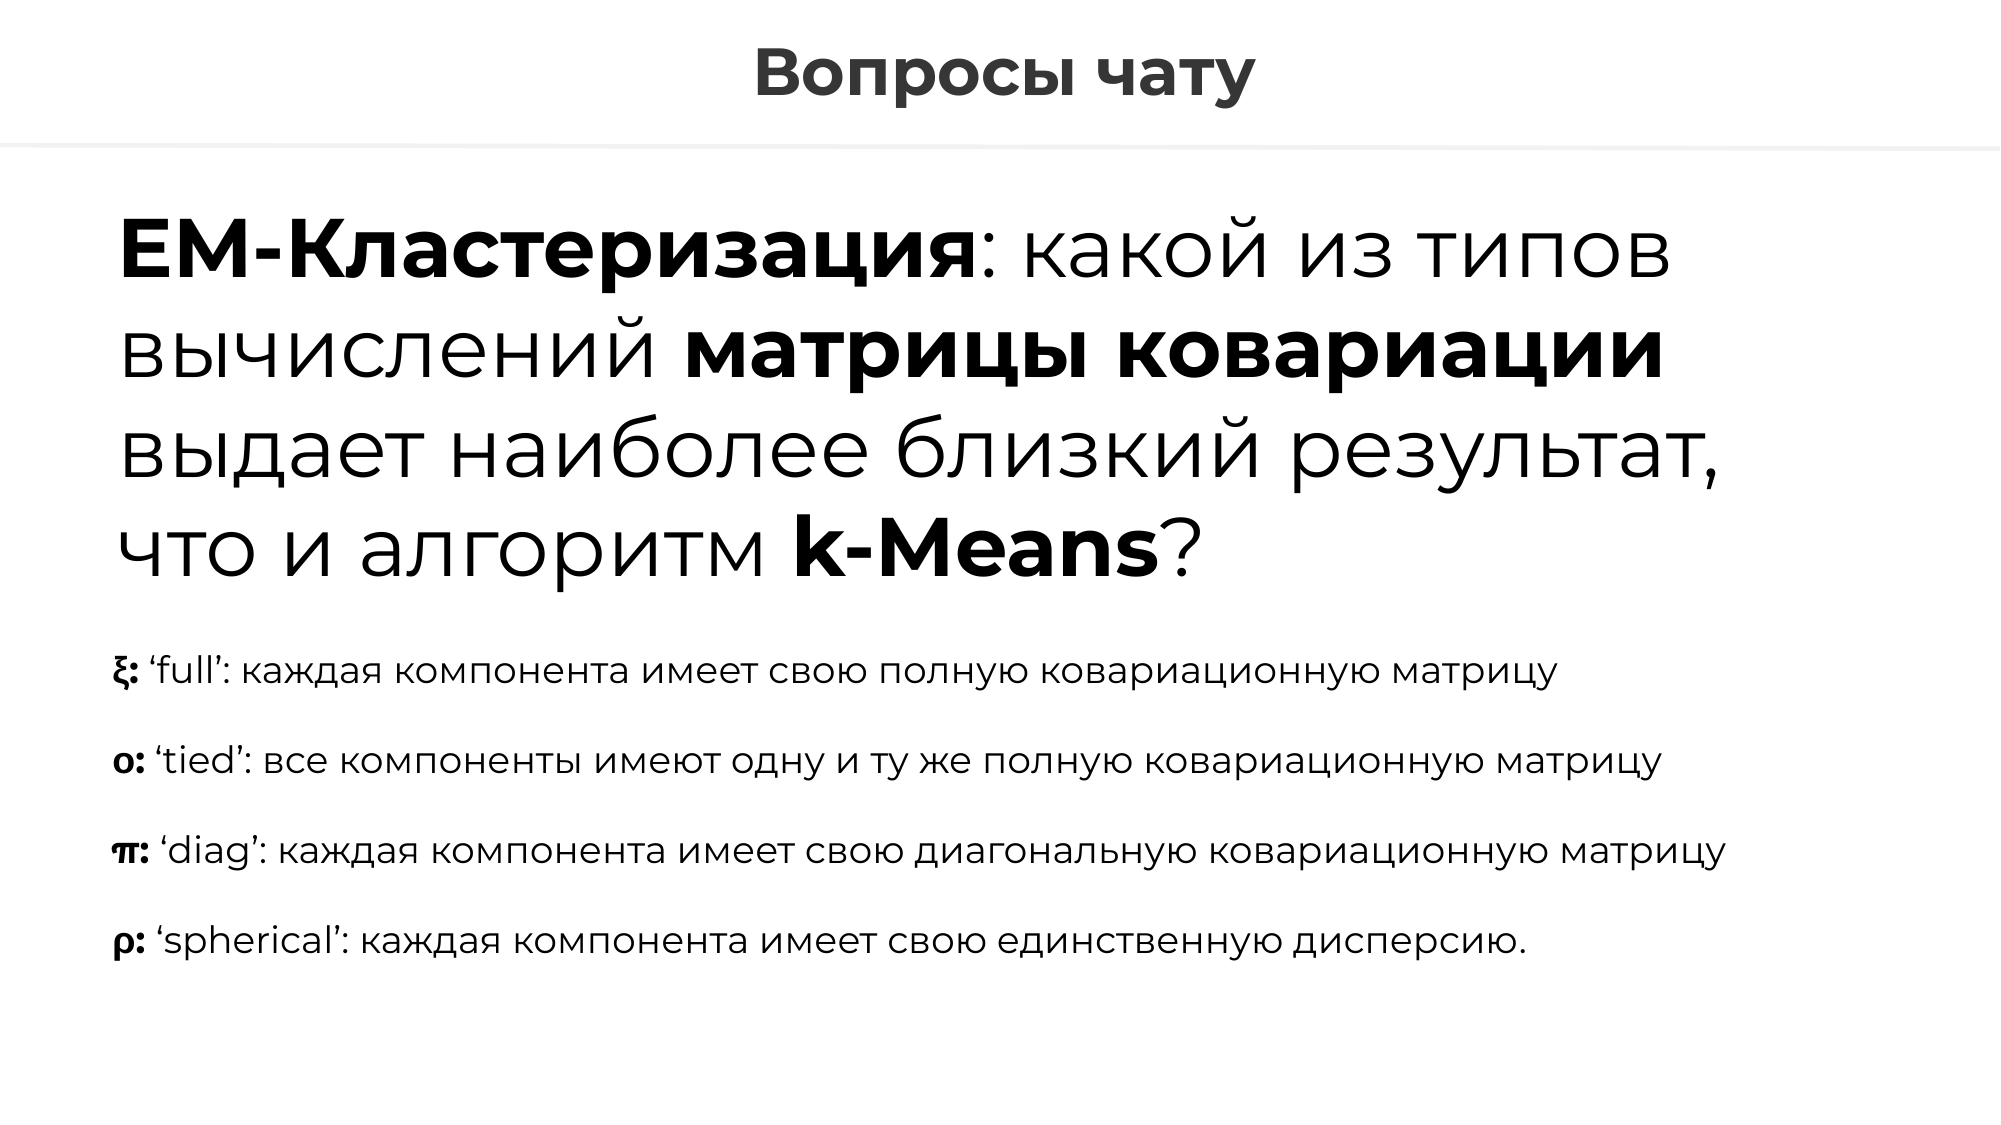

.
Вопросы чату
EM-Кластеризация: какой из типов вычислений матрицы ковариации выдает наиболее близкий результат, что и алгоритм k-Means?
ξ: ‘full’: каждая компонента имеет свою полную ковариационную матрицу

ο: ‘tied’: все компоненты имеют одну и ту же полную ковариационную матрицу

π: ‘diag’: каждая компонента имеет свою диагональную ковариационную матрицу

ρ: ‘spherical’: каждая компонента имеет свою единственную дисперсию.
16